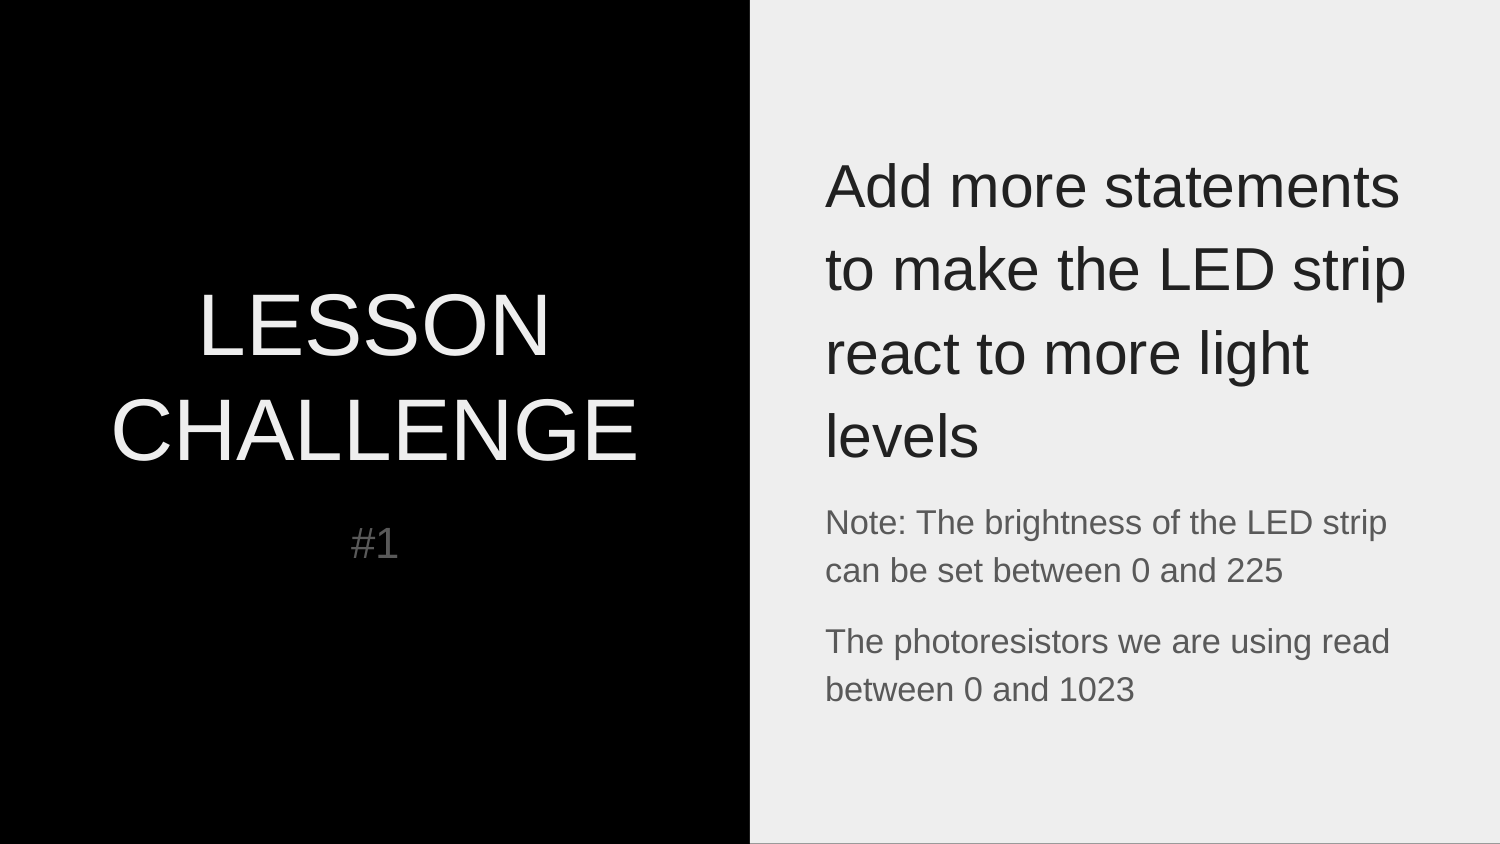

Add more statements to make the LED strip react to more light levels
Note: The brightness of the LED strip can be set between 0 and 225
The photoresistors we are using read between 0 and 1023
# LESSON CHALLENGE
#1